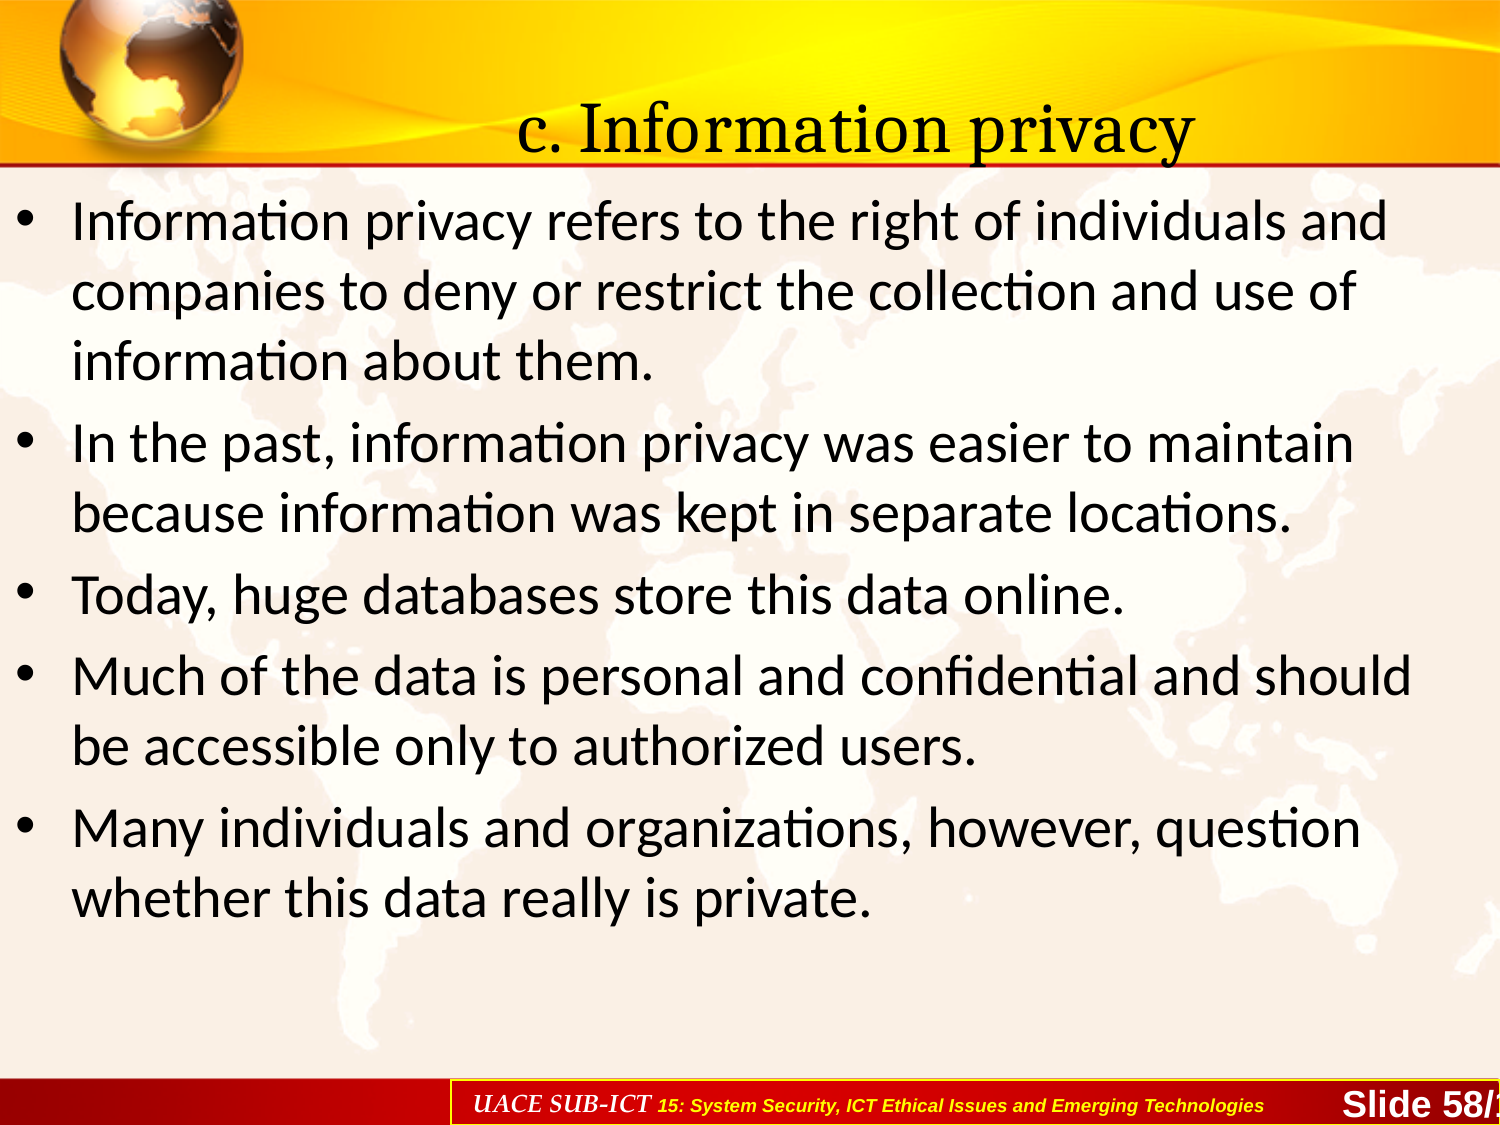

# c. Information privacy
Information privacy refers to the right of individuals and companies to deny or restrict the collection and use of information about them.
In the past, information privacy was easier to maintain because information was kept in separate locations.
Today, huge databases store this data online.
Much of the data is personal and confidential and should be accessible only to authorized users.
Many individuals and organizations, however, question whether this data really is private.